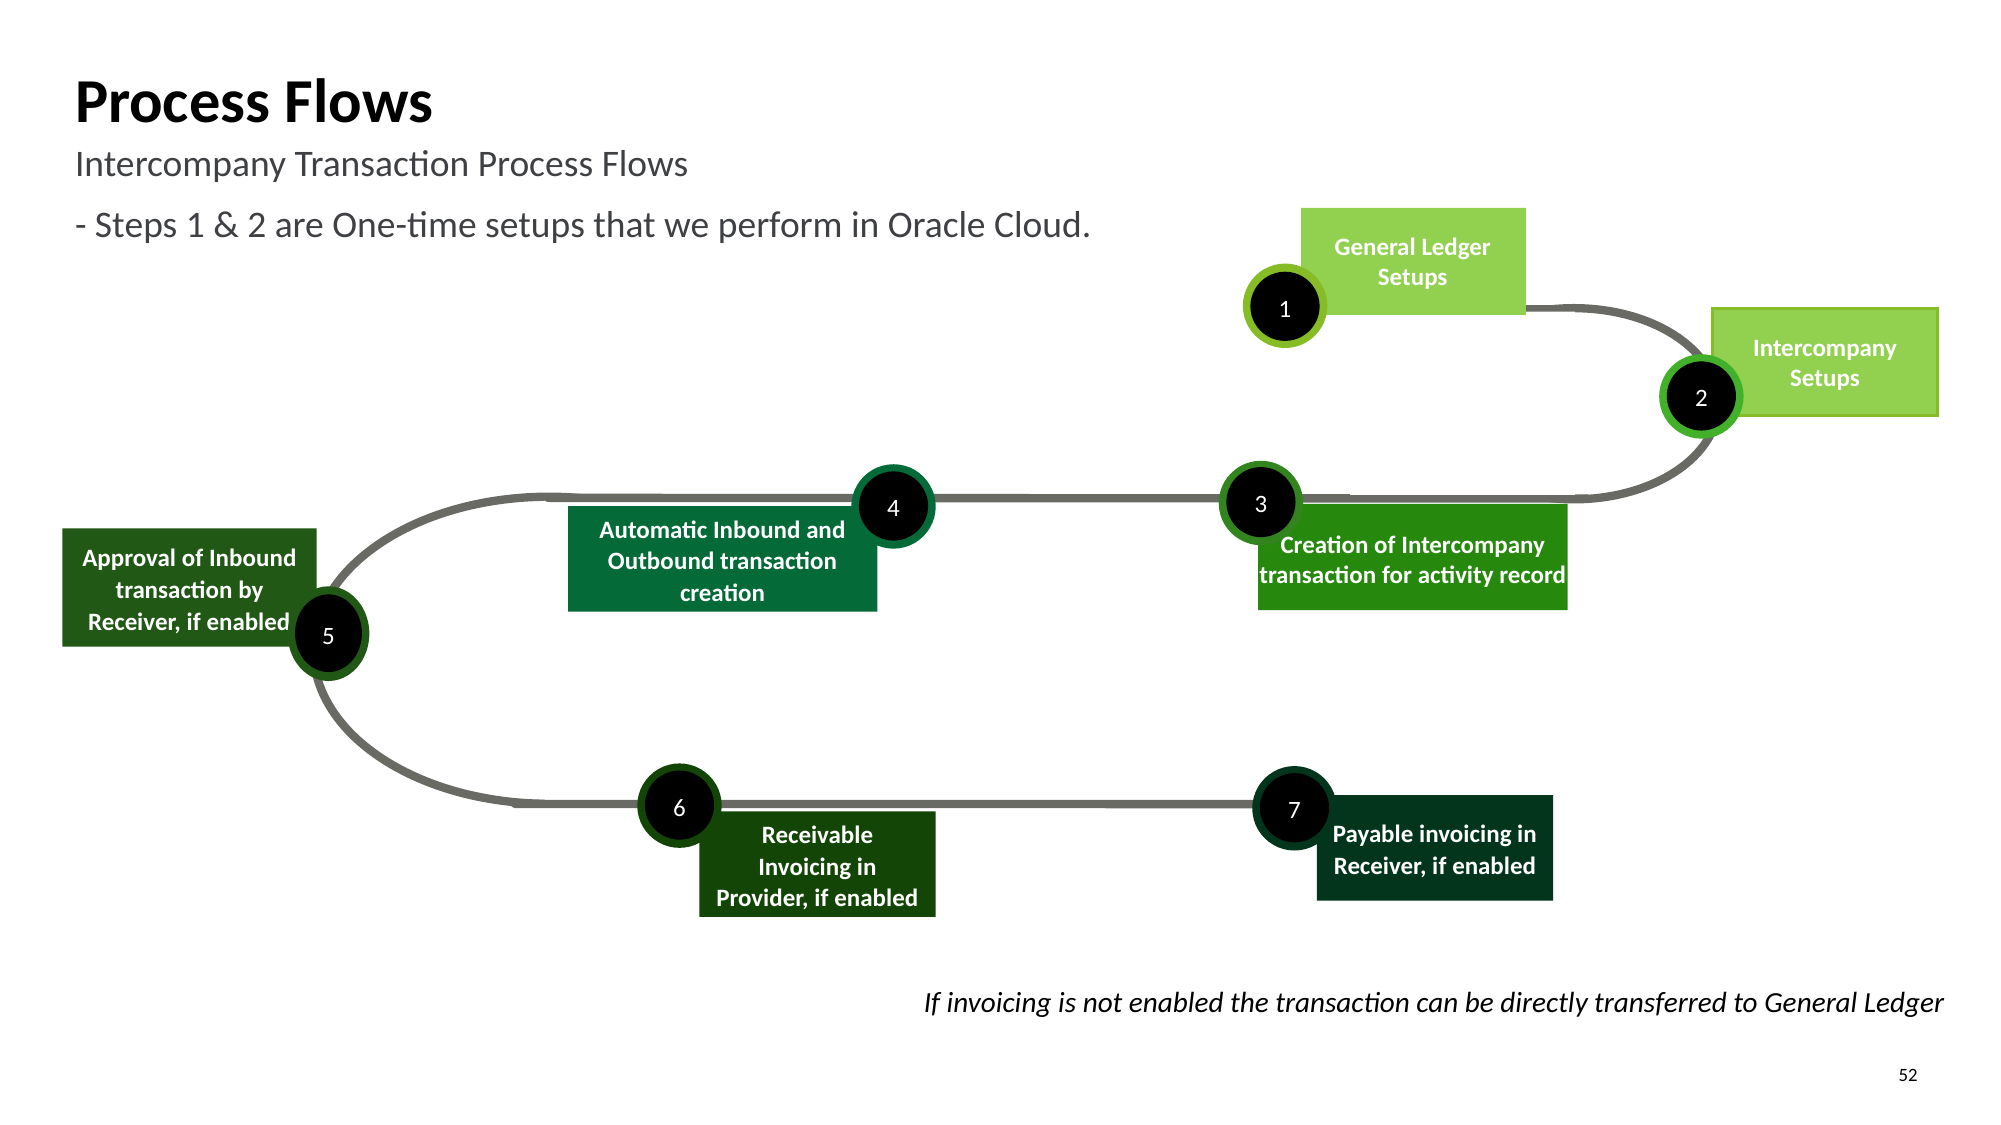

Process Flows
# Intercompany Transaction Process Flows
- Steps 1 & 2 are One-time setups that we perform in Oracle Cloud.

General Ledger Setups

1

Intercompany Setups

2

3

Creation of Intercompany transaction for activity record

4
Automatic Inbound and Outbound transaction creation

Approval of Inbound transaction by Receiver, if enabled

5
Lorem ipsum

6

7
Payable invoicing in Receiver, if enabled
Receivable Invoicing in Provider, if enabled
If invoicing is not enabled the transaction can be directly transferred to General Ledger